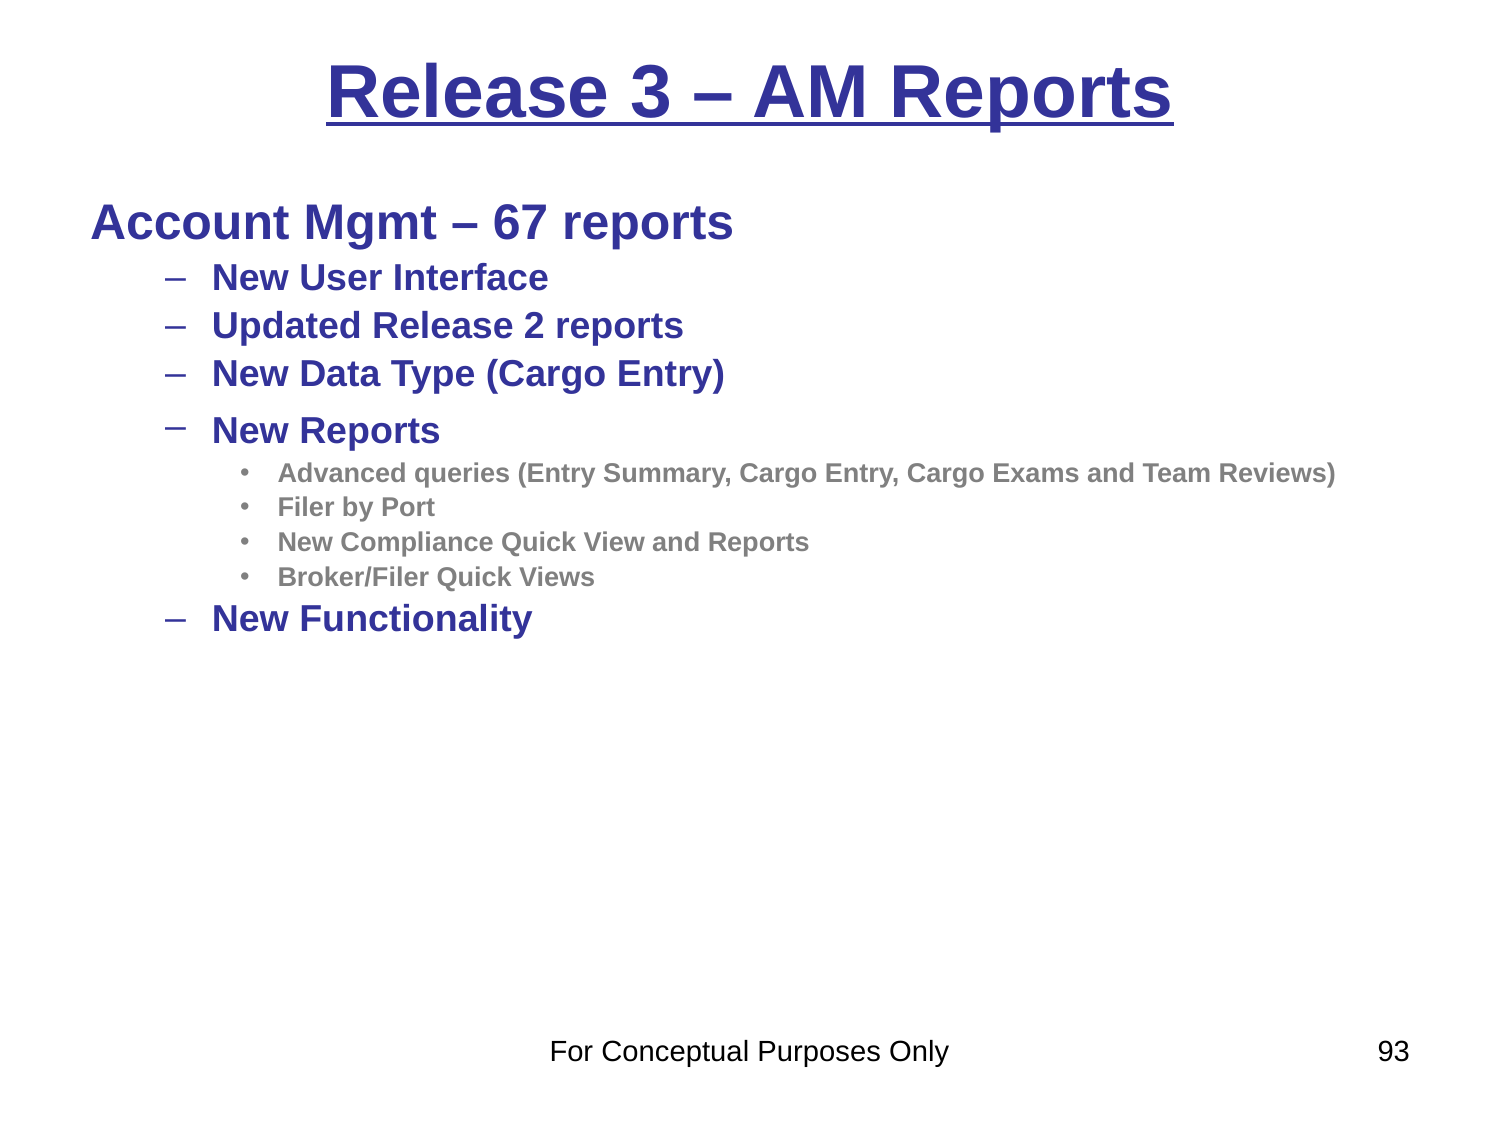

Release 3 – AM Reports

Account Mgmt – 67 reports
New User Interface
Updated Release 2 reports
New Data Type (Cargo Entry)
New Reports
Advanced queries (Entry Summary, Cargo Entry, Cargo Exams and Team Reviews)
Filer by Port
New Compliance Quick View and Reports
Broker/Filer Quick Views
New Functionality
For Conceptual Purposes Only
93